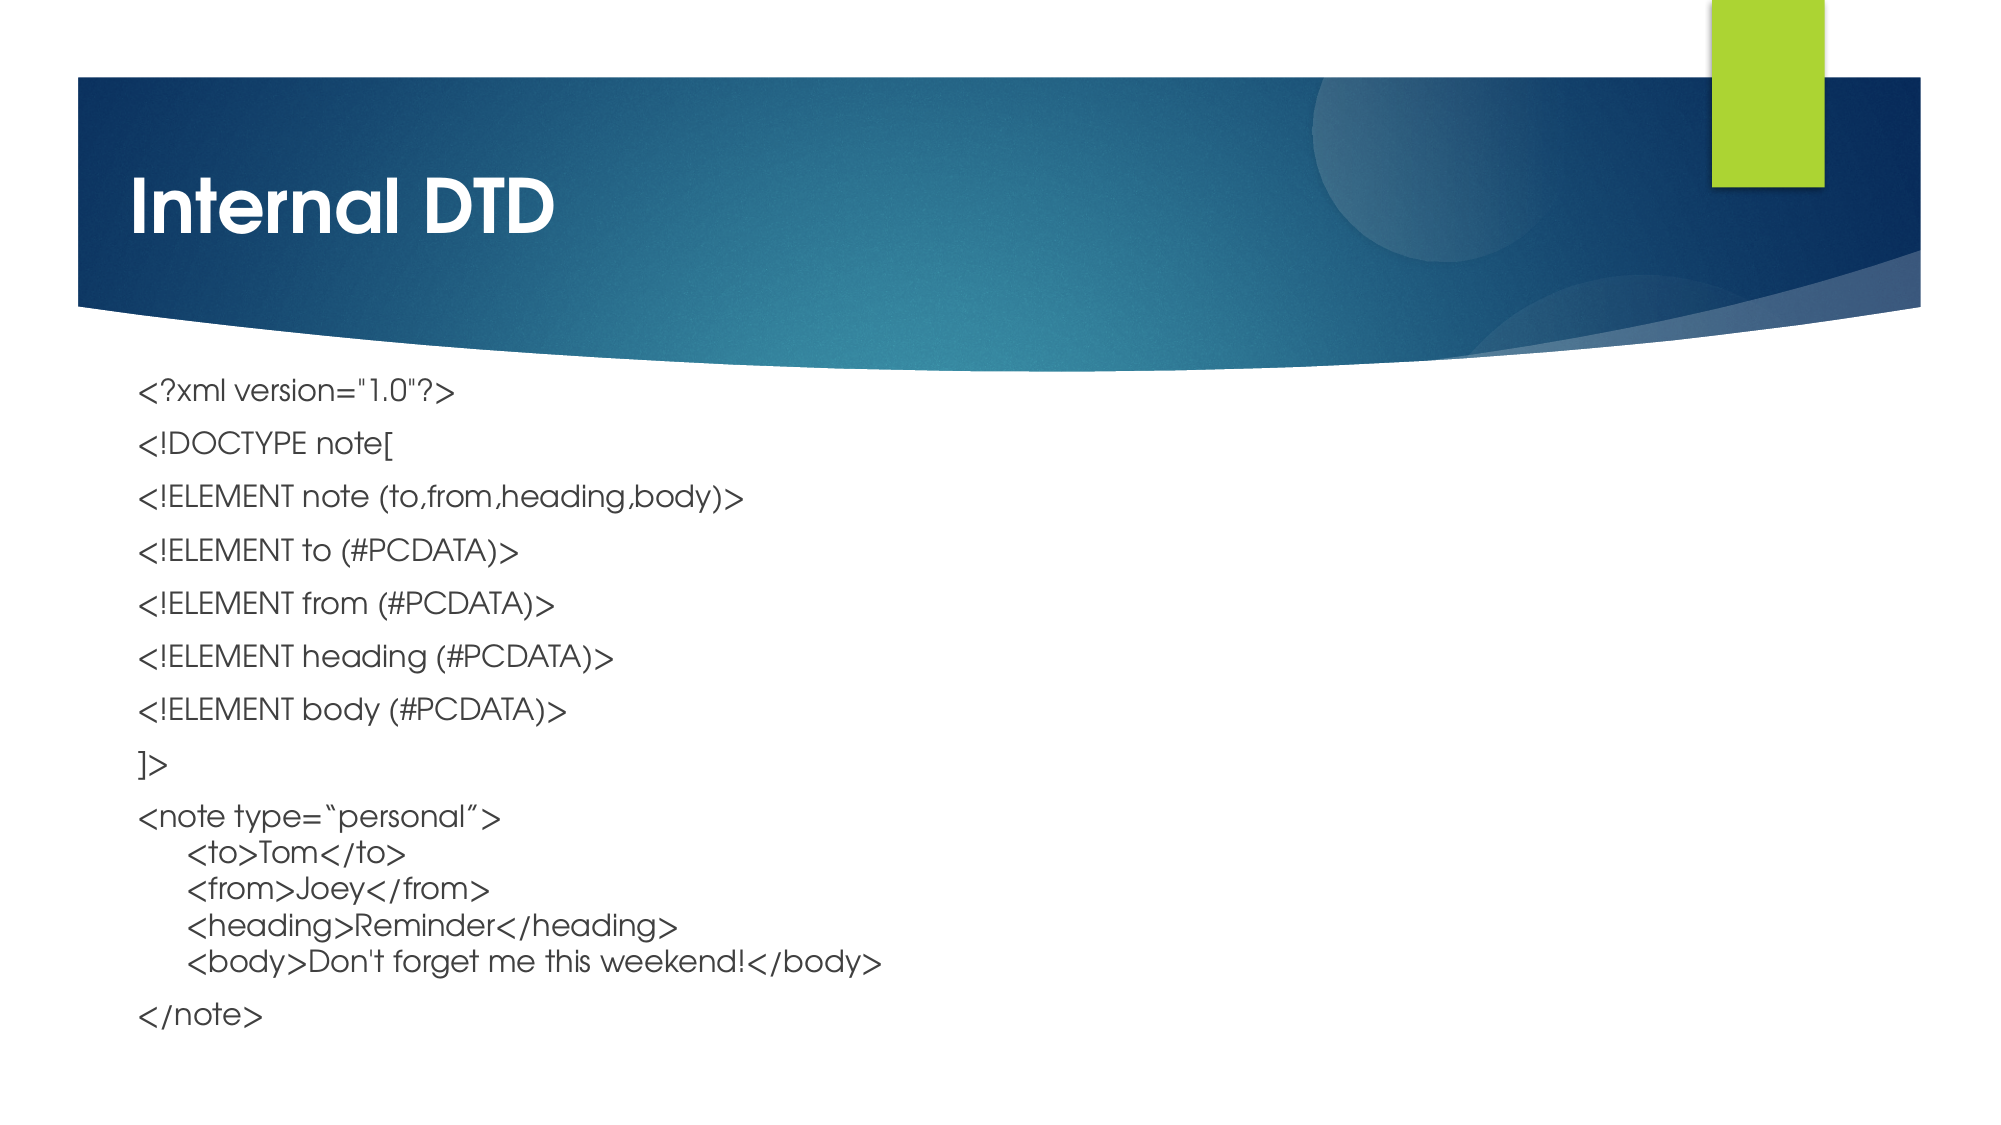

Internal DTD
<?xml version="1.0"?>
<!DOCTYPE note[
<!ELEMENT note (to,from,heading,body)>
<!ELEMENT to (#PCDATA)>
<!ELEMENT from (#PCDATA)>
<!ELEMENT heading (#PCDATA)>
<!ELEMENT body (#PCDATA)>
]>
<note type=“personal”>
<to>Tom</to>
<from>Joey</from>
<heading>Reminder</heading>
<body>Don't forget me this weekend!</body>
</note>